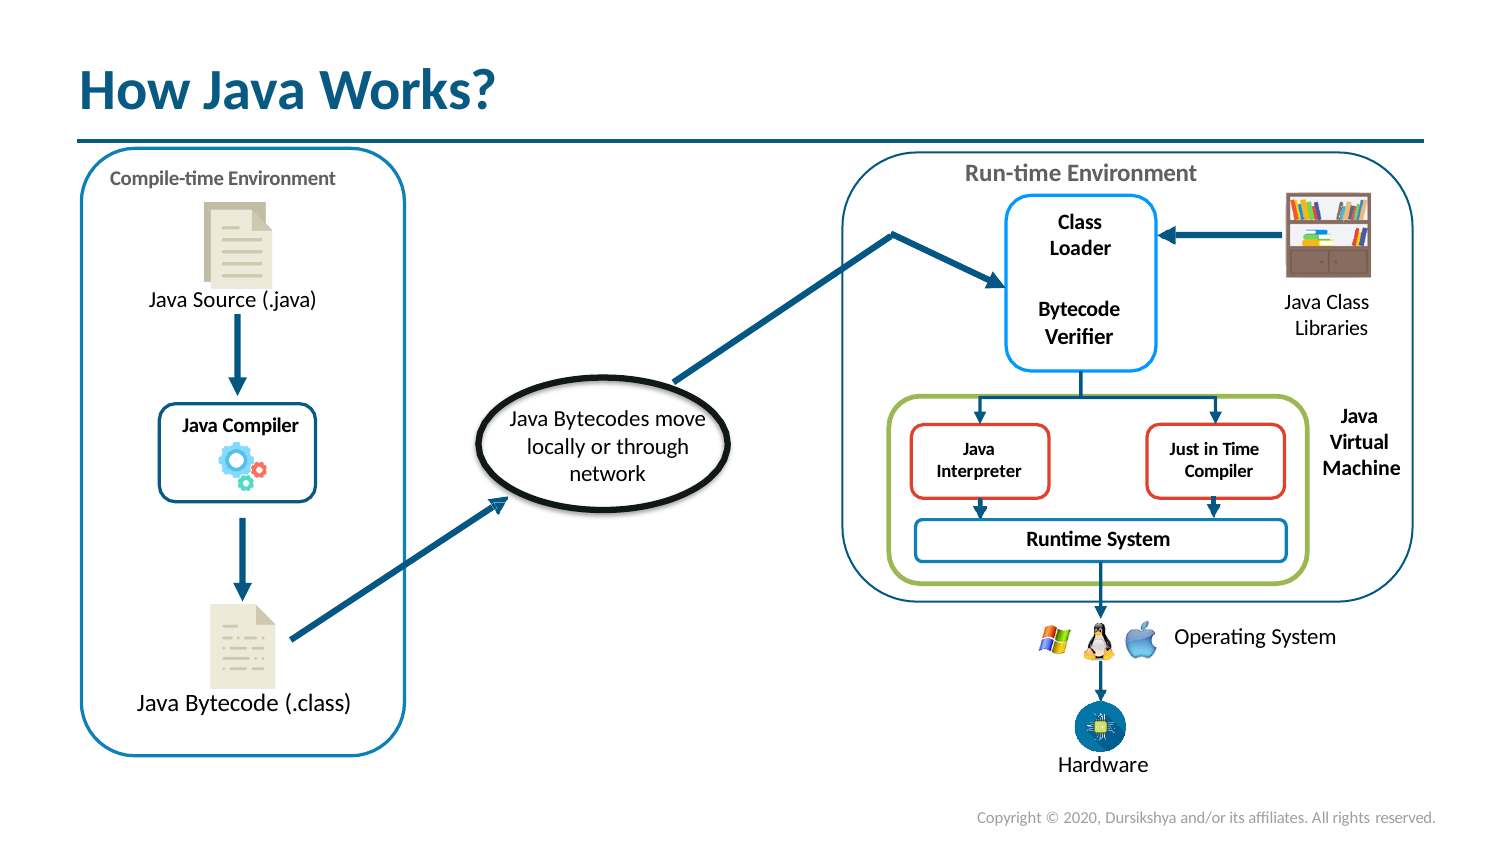

# How Java Works?

Run-time Environment
Compile-time Environment

Class
Loader

Java Source (.java)
Java Class  Libraries
Bytecode
Verifier

Java  Virtual  Machine
Java Bytecodes move  locally or through  network
Java Compiler

Java  Interpreter
Just in Time  Compiler

Runtime System
Operating System
Java Bytecode (.class)
Hardware
Copyright © 2020, Dursikshya and/or its affiliates. All rights reserved.